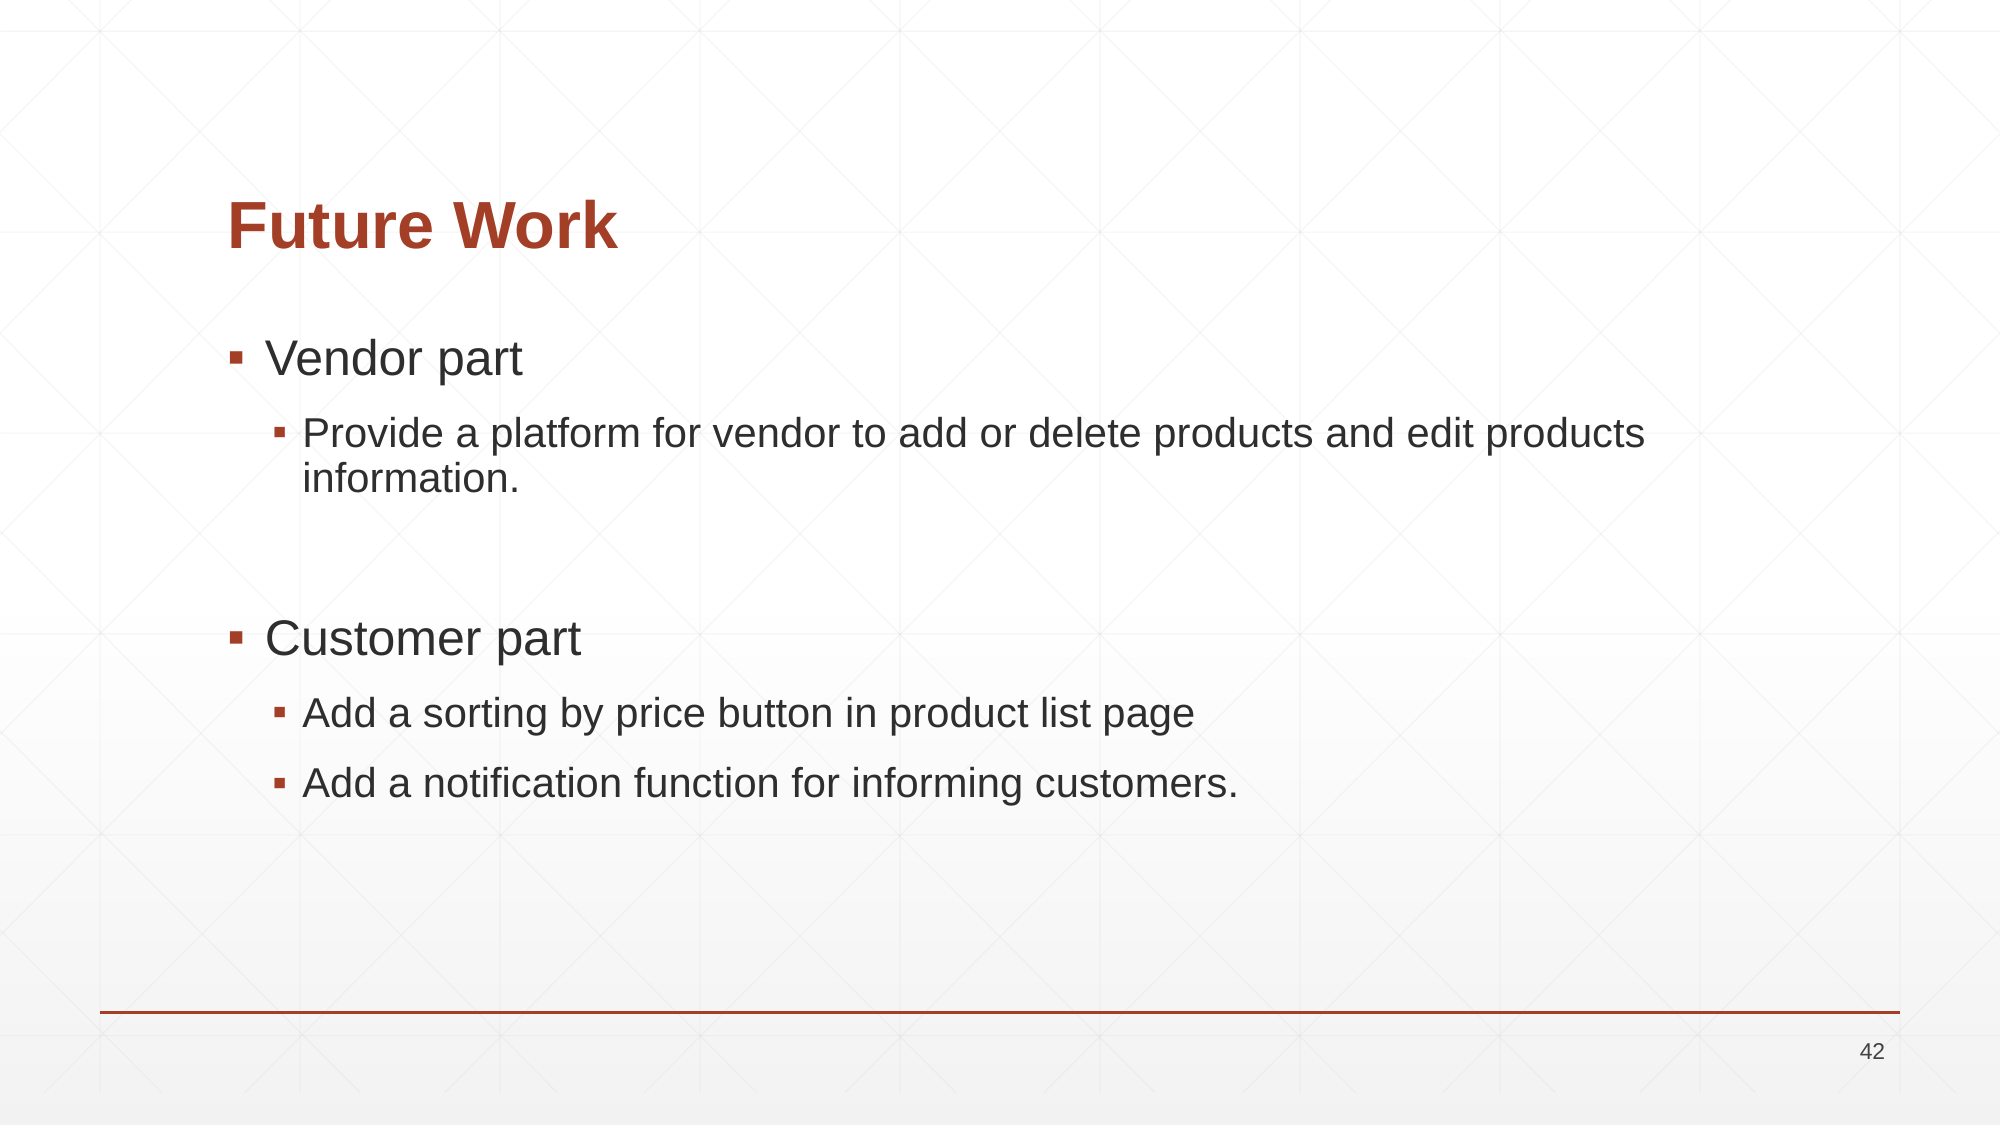

# Future Work
Vendor part
Provide a platform for vendor to add or delete products and edit products information.

Customer part
Add a sorting by price button in product list page
Add a notification function for informing customers.
42